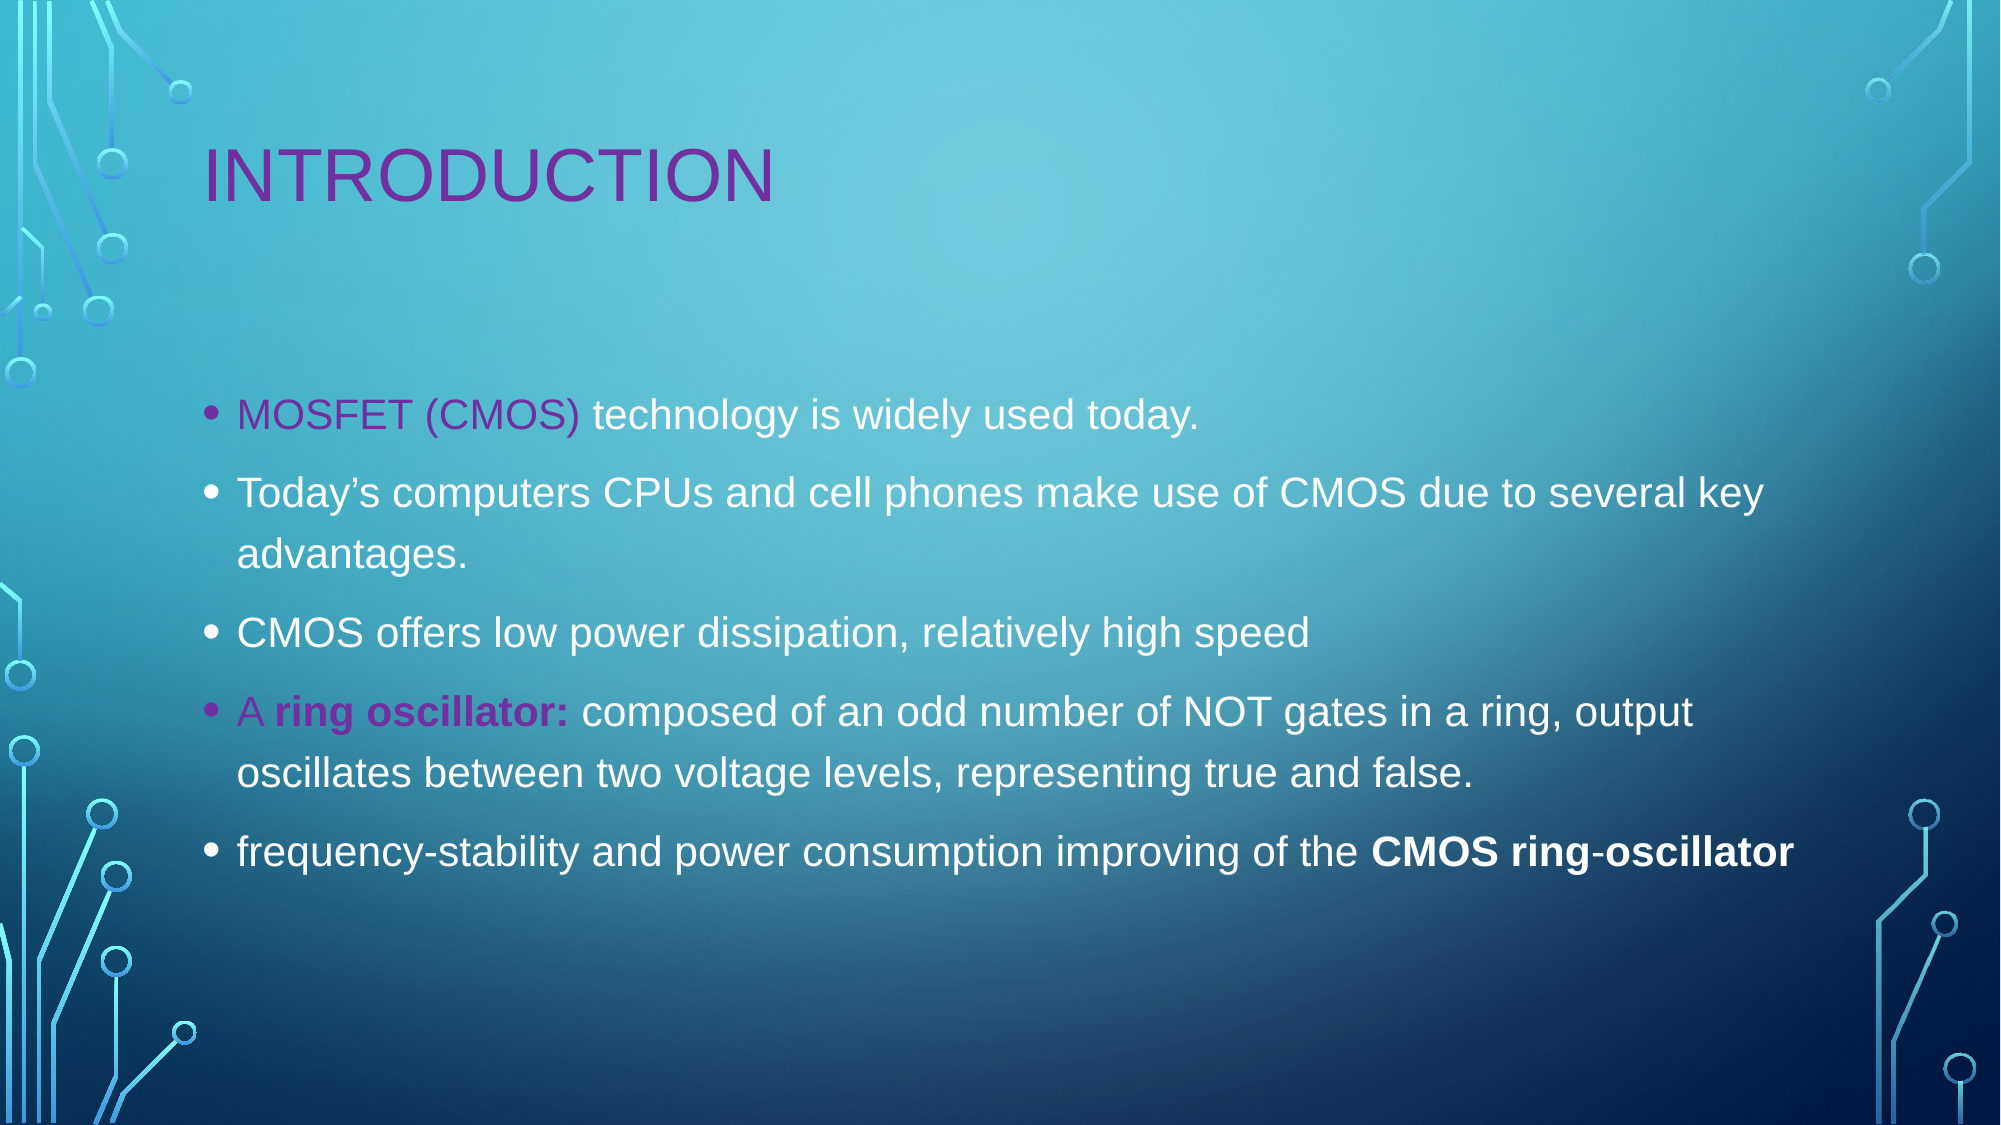

# Introduction
MOSFET (CMOS) technology is widely used today.
Today’s computers CPUs and cell phones make use of CMOS due to several key advantages.
CMOS offers low power dissipation, relatively high speed
A ring oscillator: composed of an odd number of NOT gates in a ring, output oscillates between two voltage levels, representing true and false.
frequency-stability and power consumption improving of the CMOS ring-oscillator